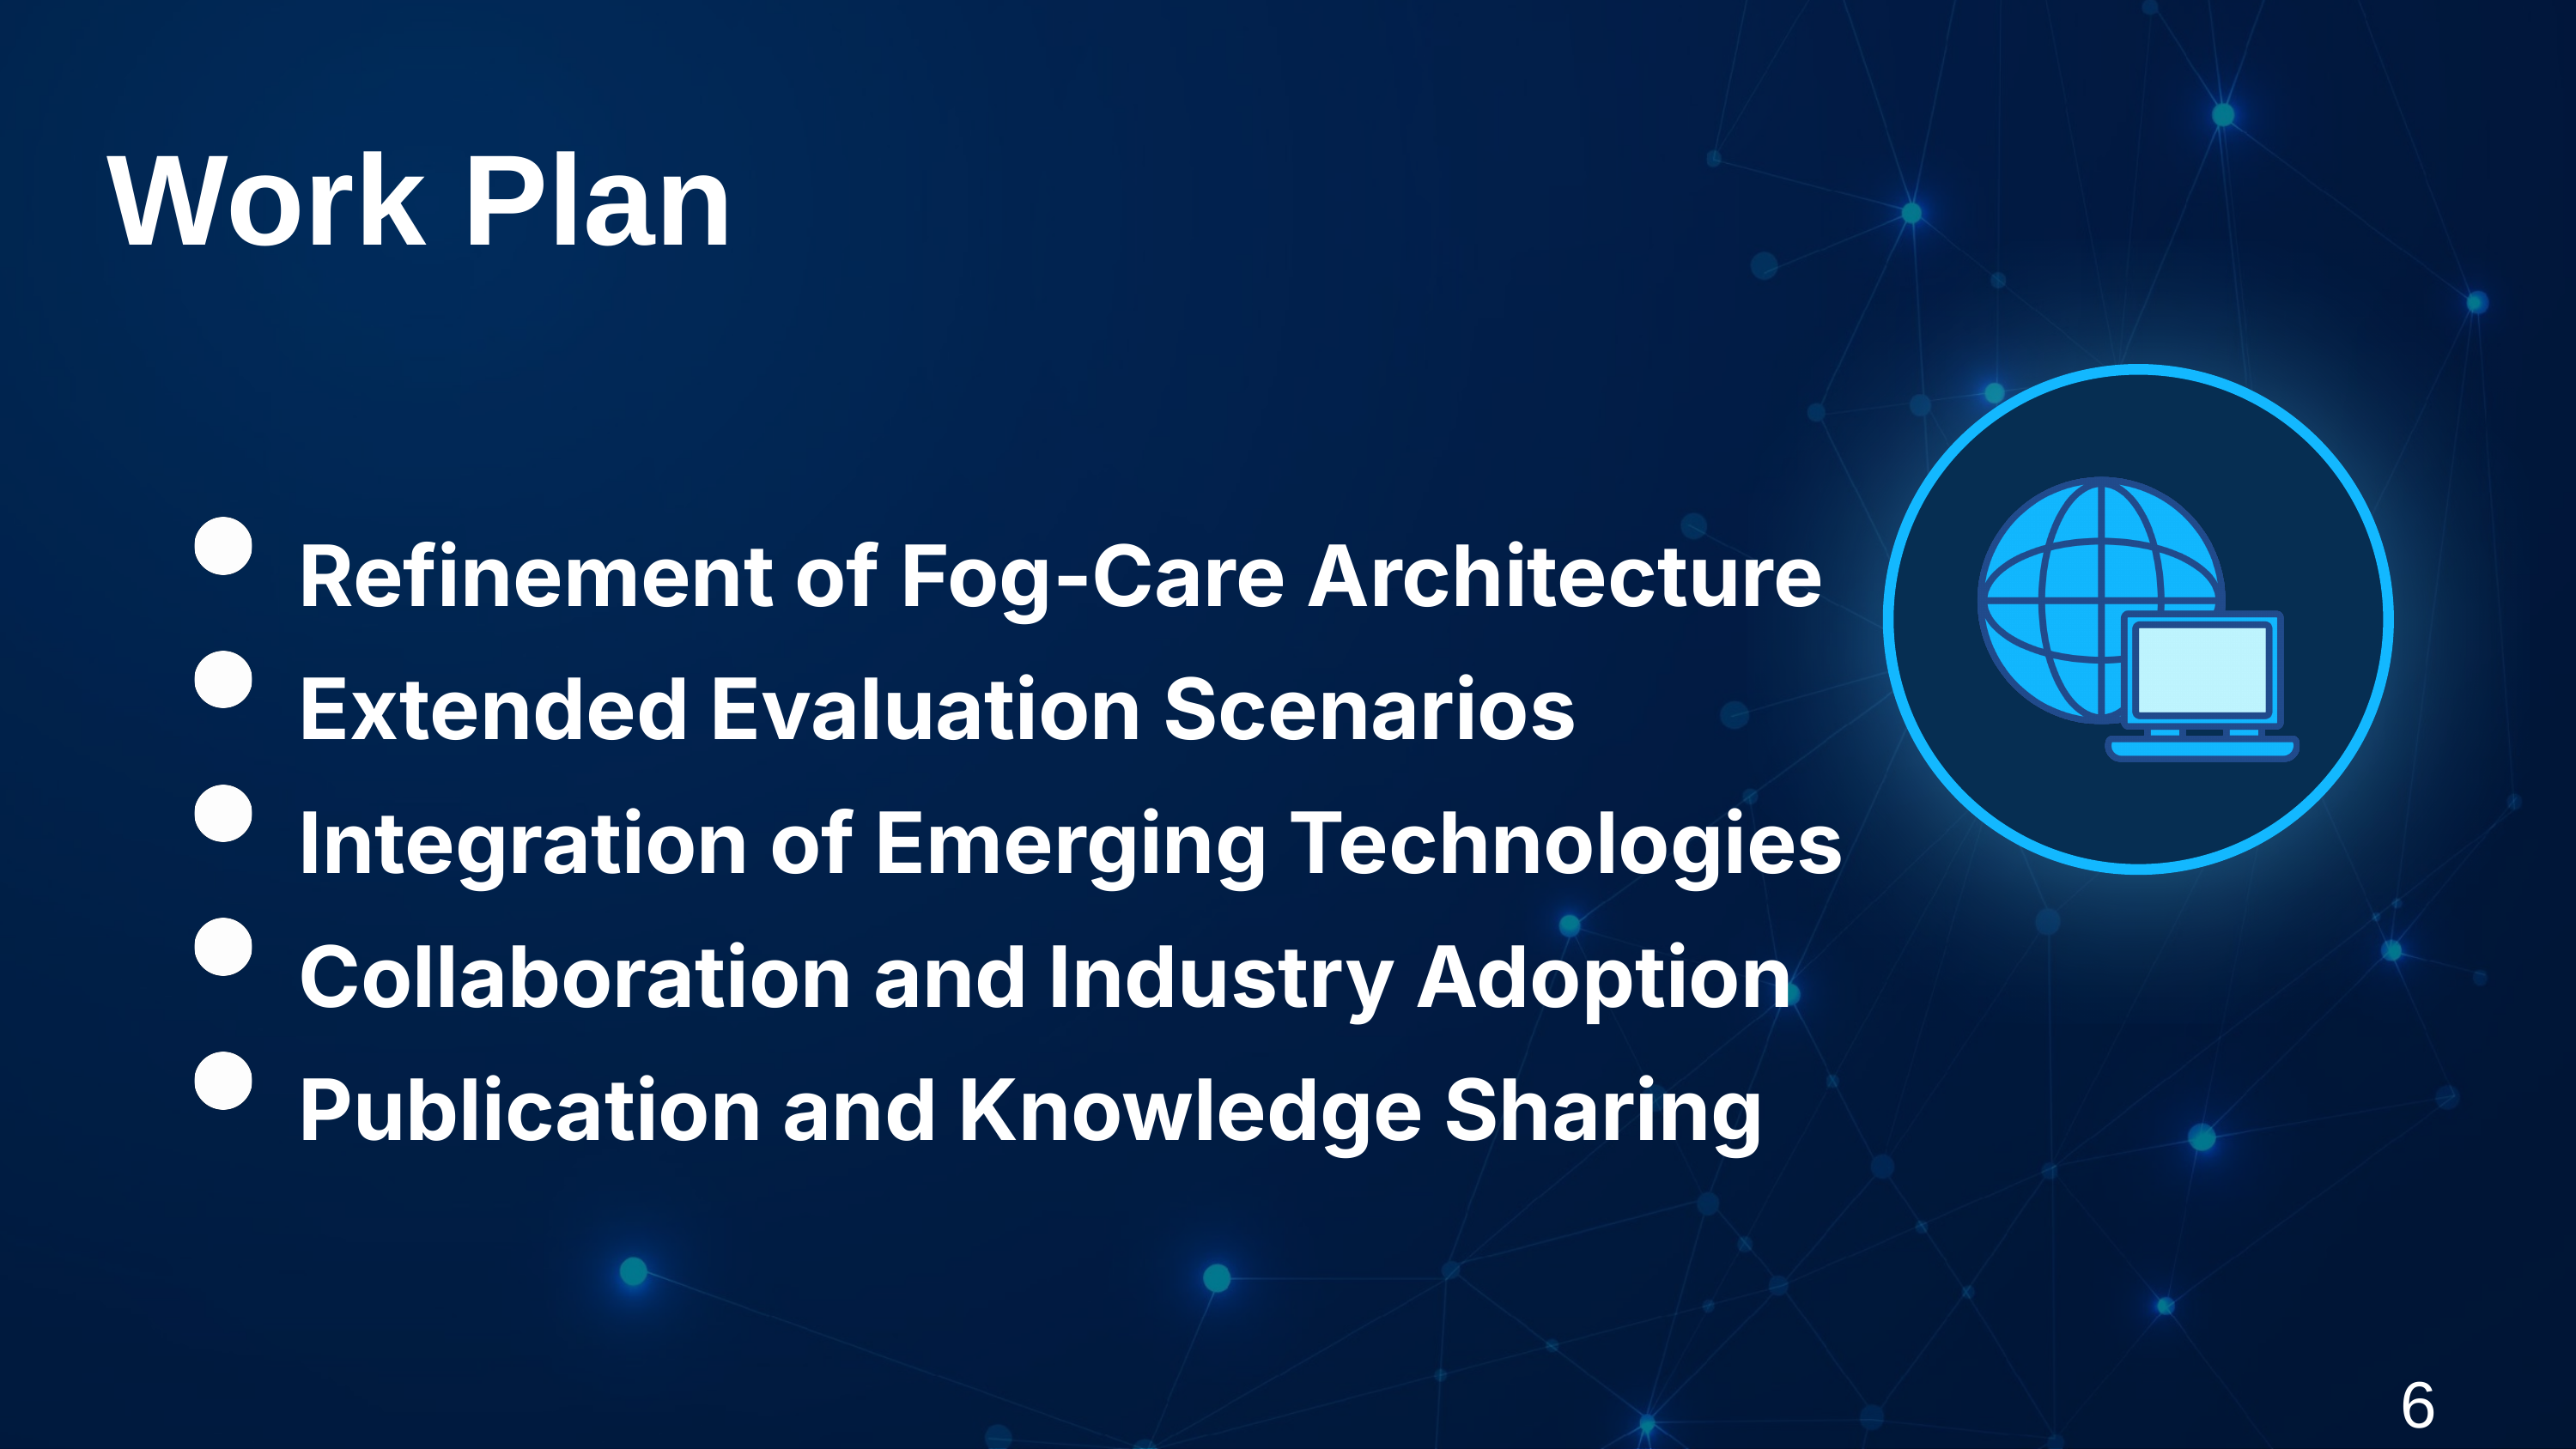

Work Plan

Refinement of Fog-Care Architecture

Extended Evaluation Scenarios

Integration of Emerging Technologies

Collaboration and Industry Adoption

Publication and Knowledge Sharing

6